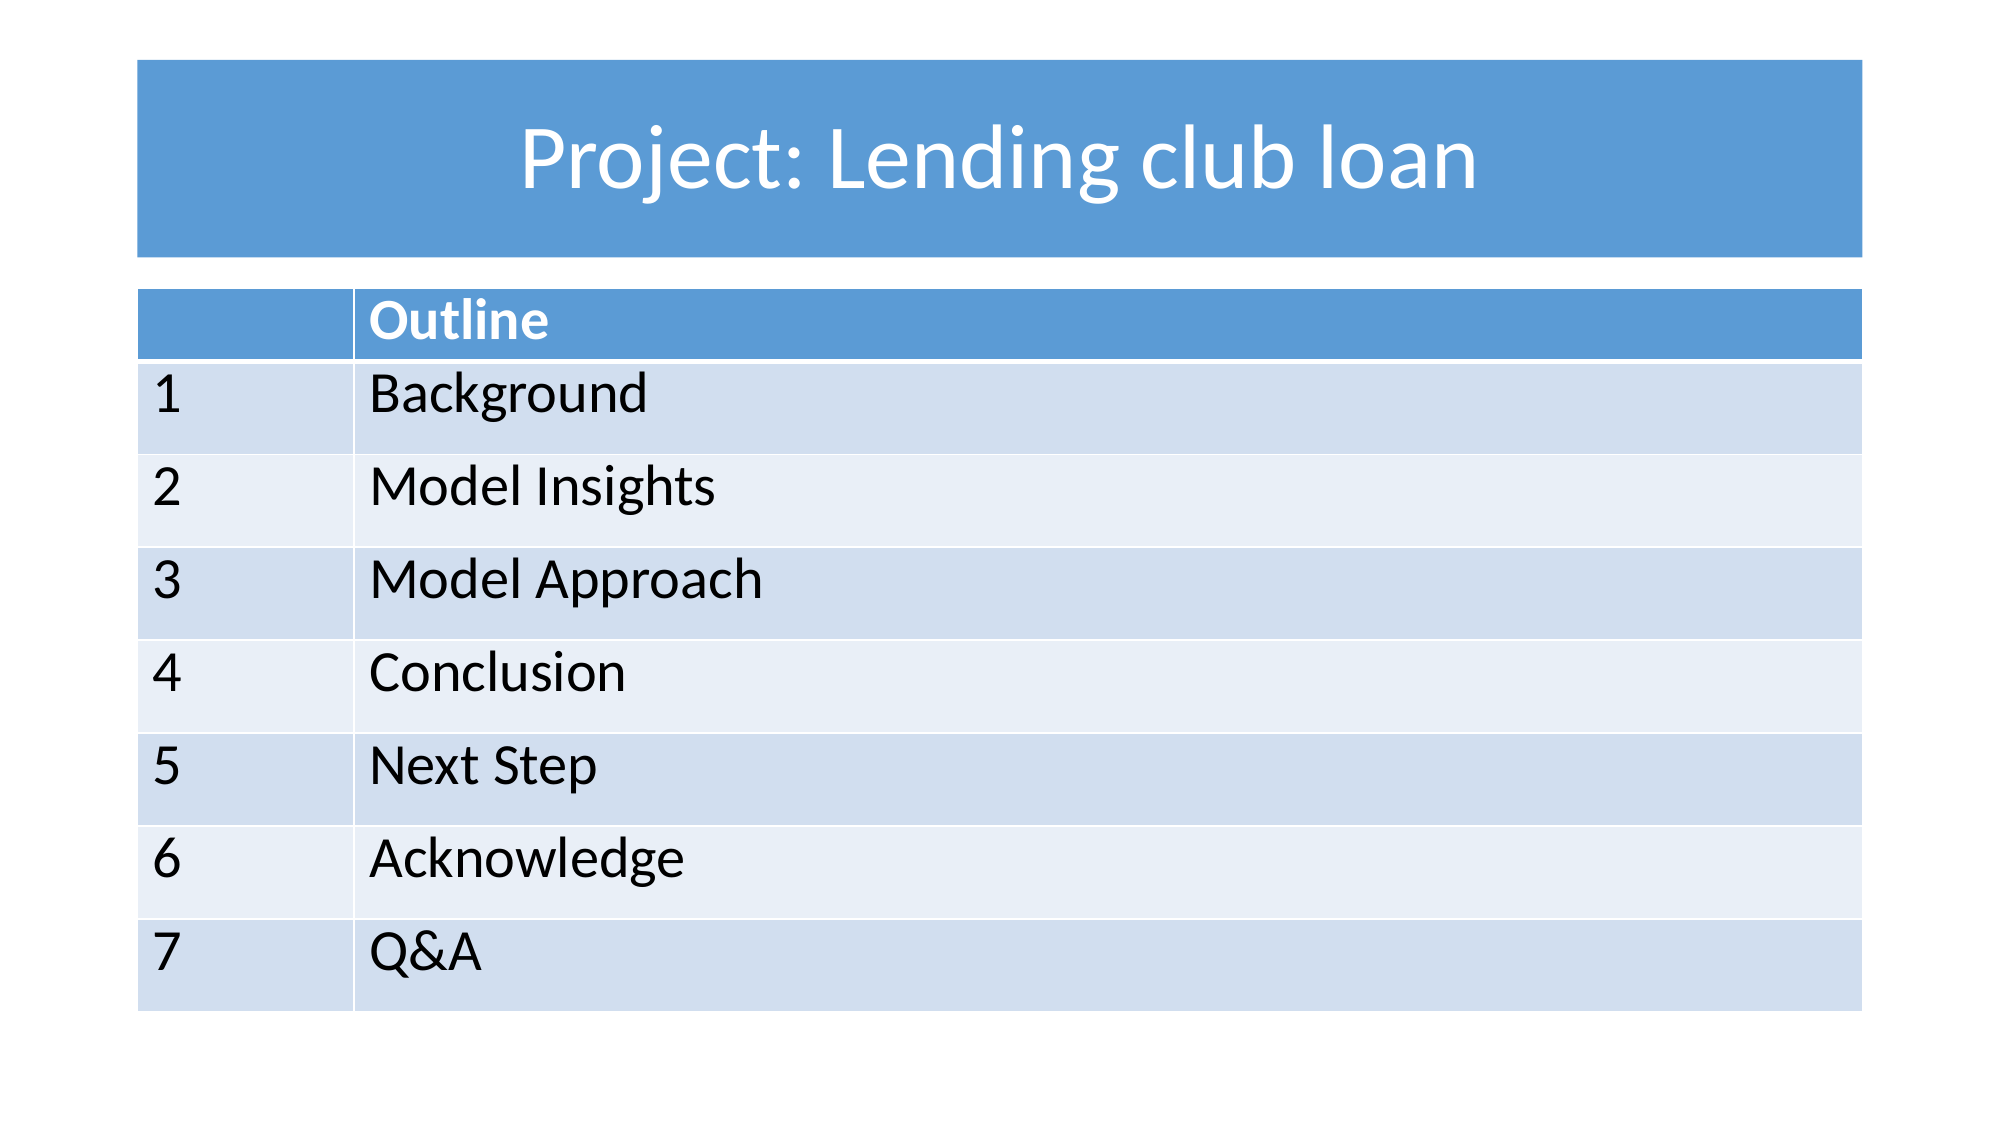

# Project: Lending club loan
|  | Outline |
| --- | --- |
| 1 | Background |
| 2 | Model Insights |
| 3 | Model Approach |
| 4 | Conclusion |
| 5 | Next Step |
| 6 | Acknowledge |
| 7 | Q&A |